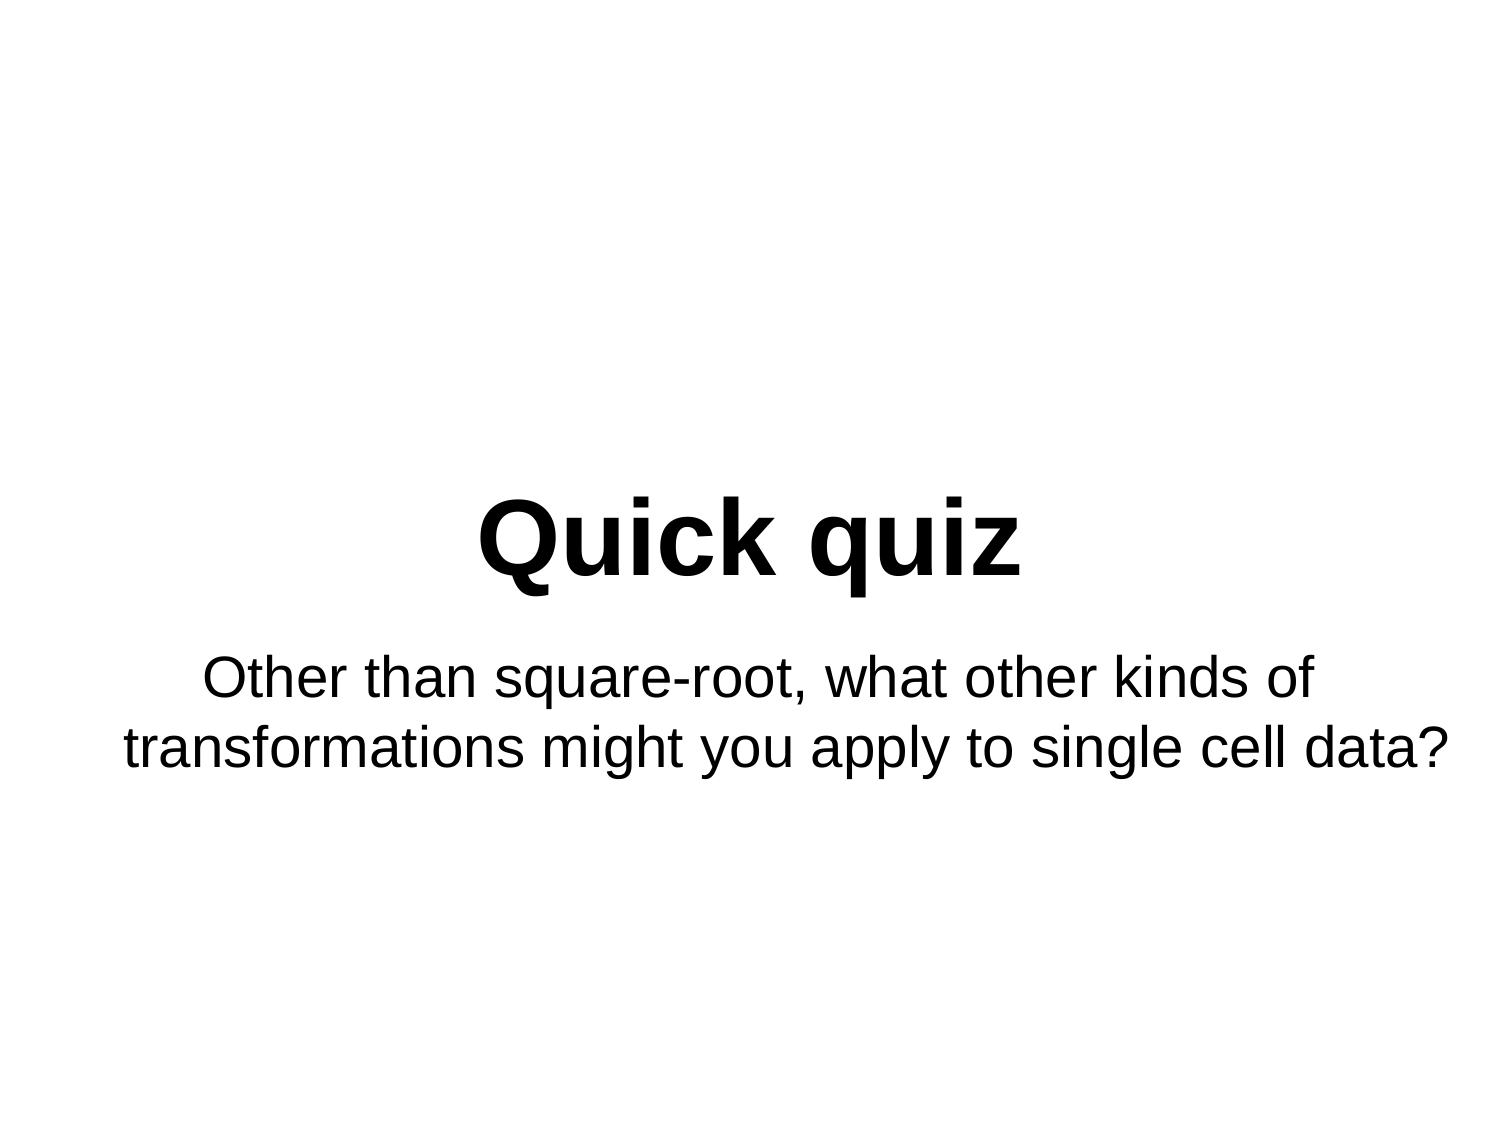

# Quick quiz
Other than square-root, what other kinds of transformations might you apply to single cell data?